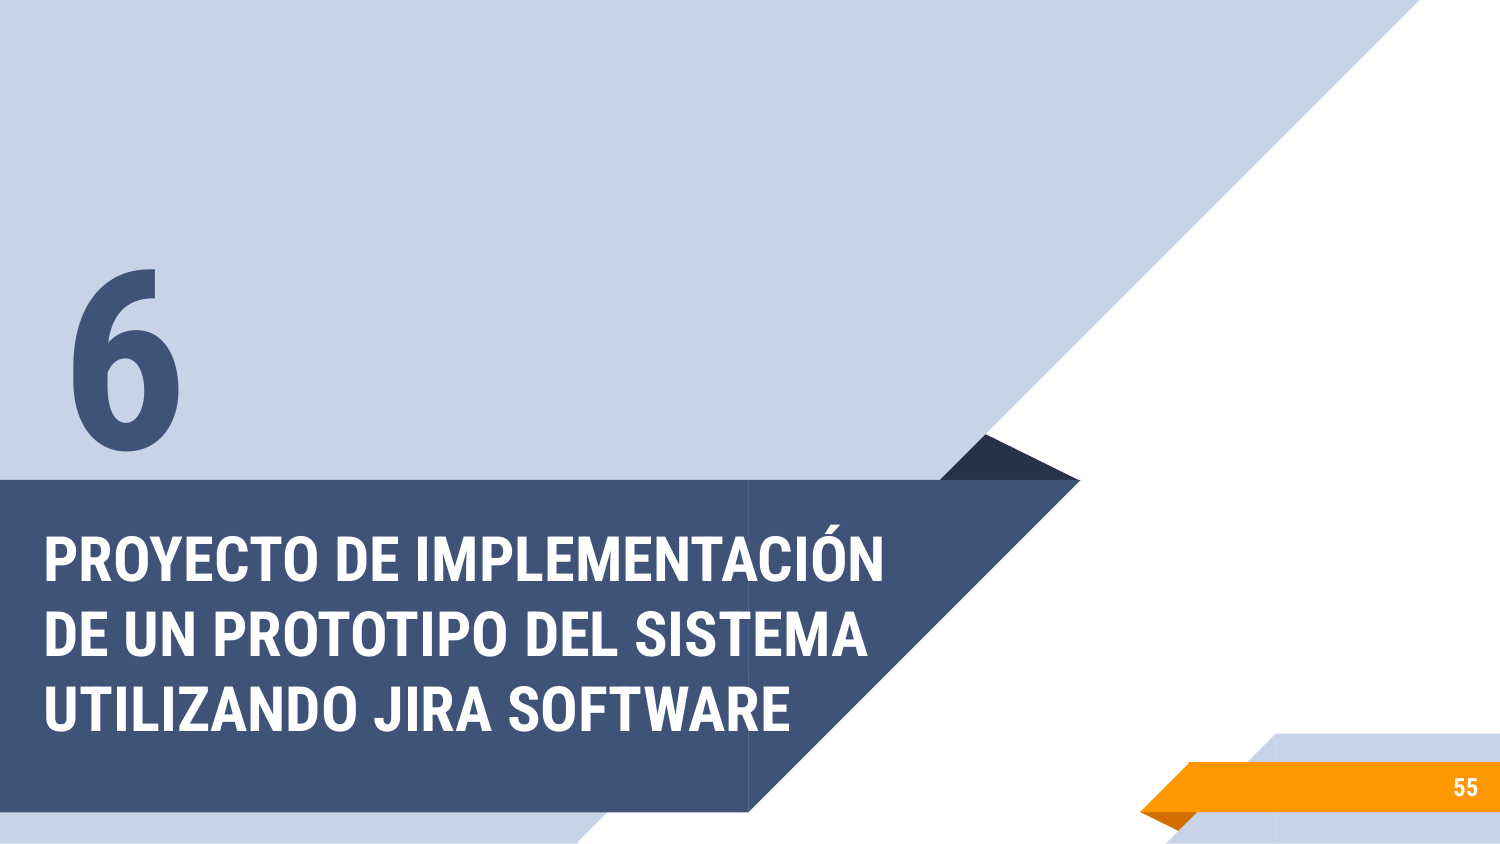

6
# PROYECTO DE IMPLEMENTACIÓN DE UN PROTOTIPO DEL SISTEMA UTILIZANDO JIRA SOFTWARE
55